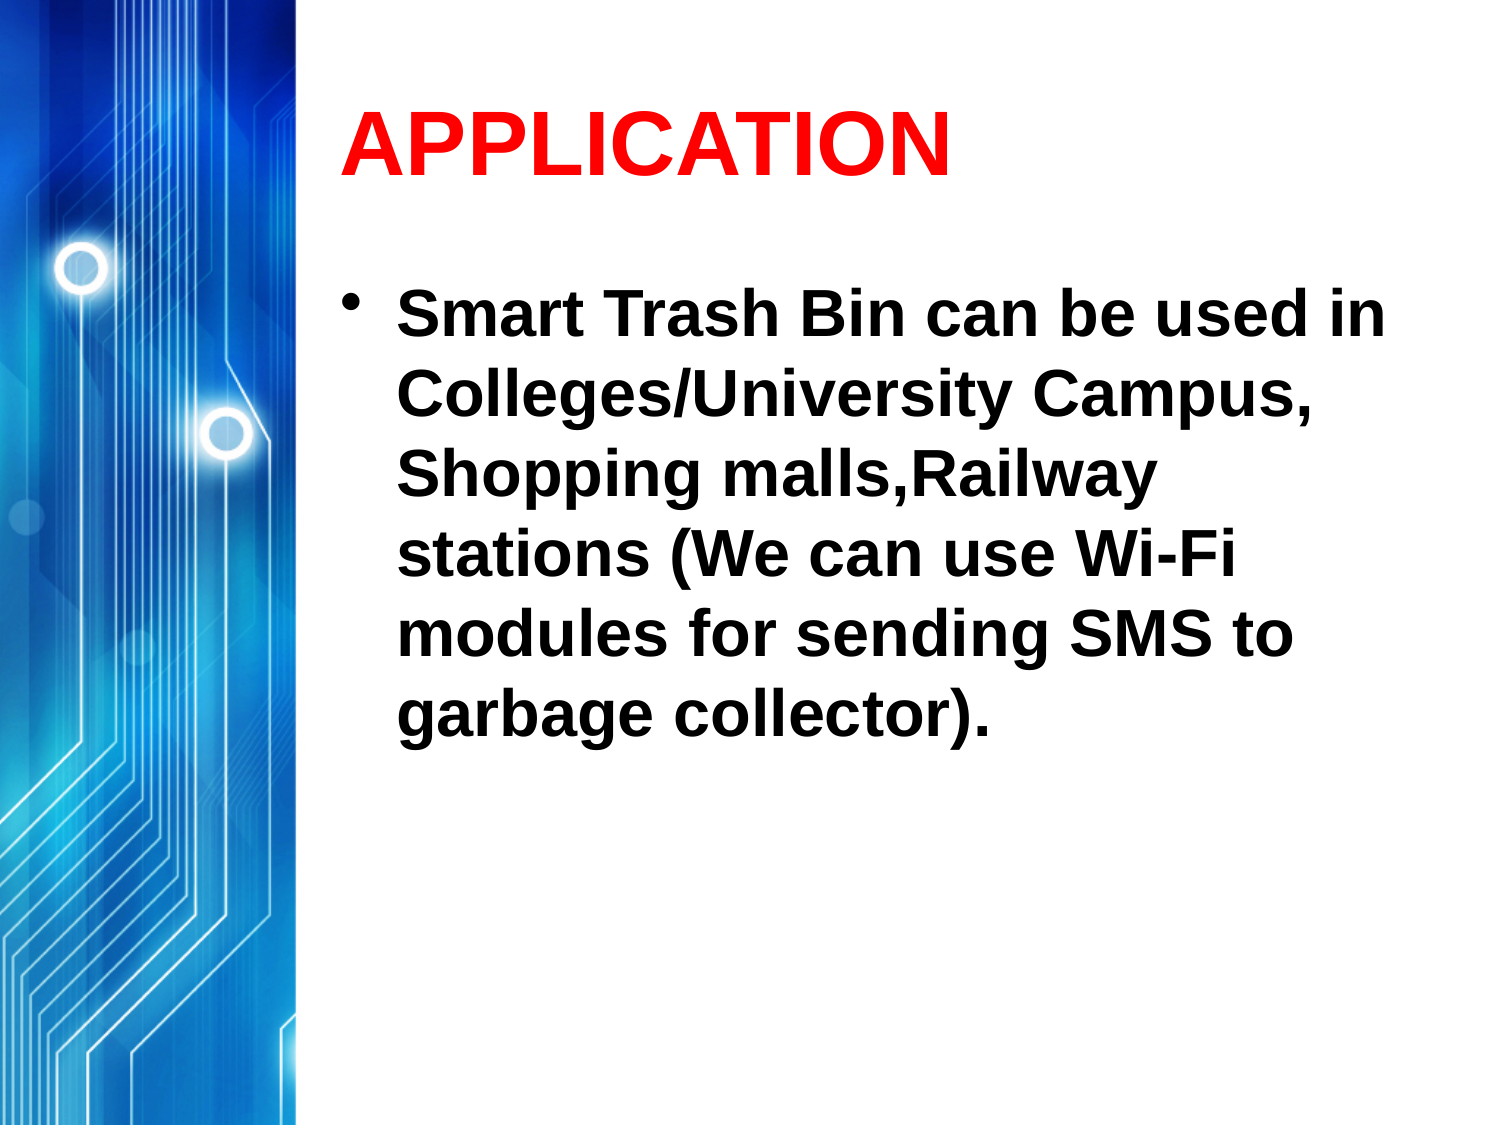

# APPLICATION
Smart Trash Bin can be used in Colleges/University Campus, Shopping malls,Railway stations (We can use Wi-Fi modules for sending SMS to garbage collector).